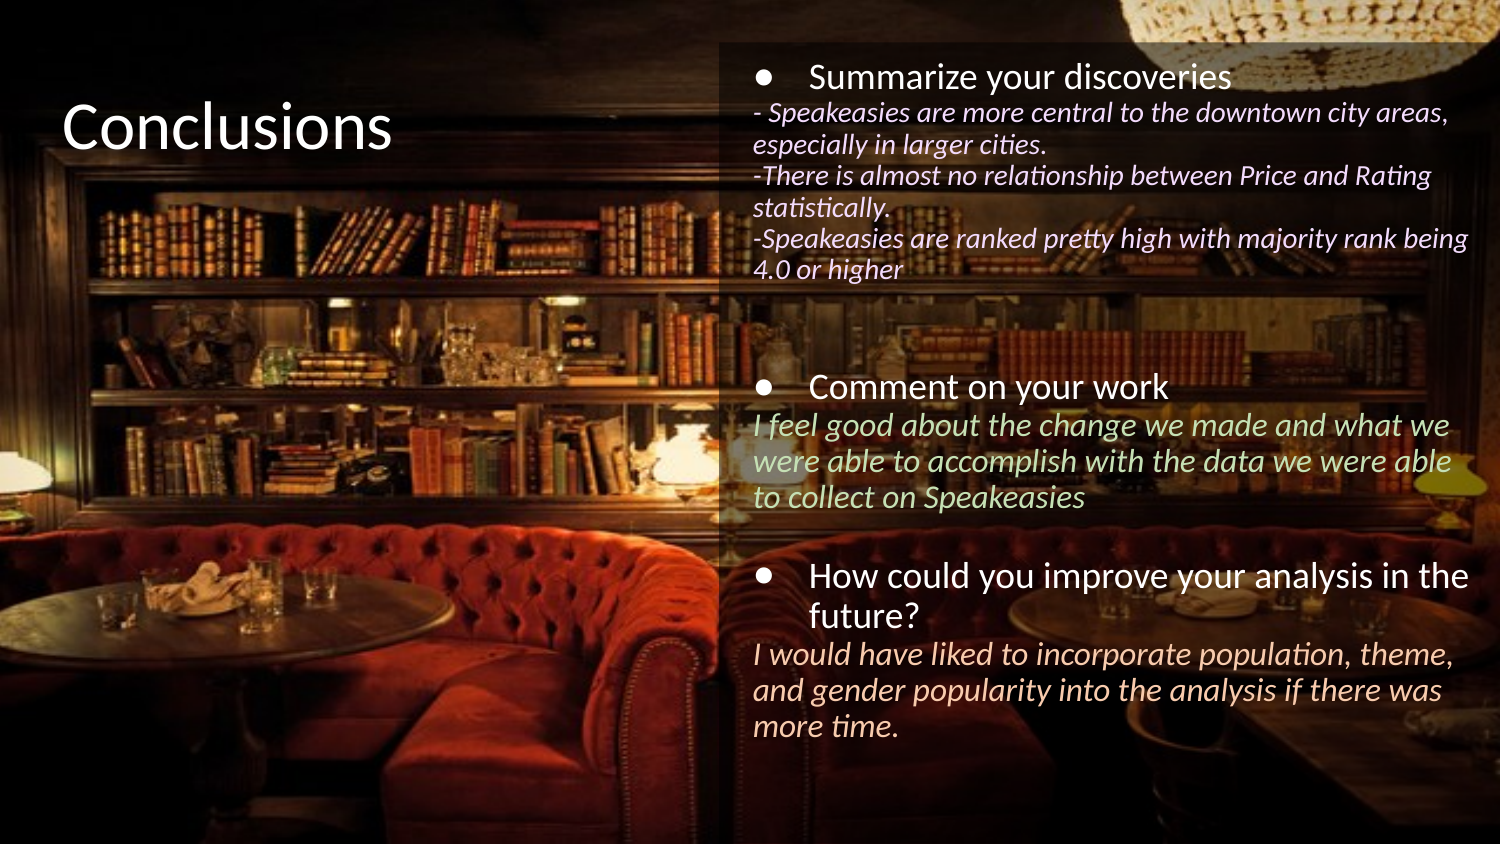

Summarize your discoveries
- Speakeasies are more central to the downtown city areas, especially in larger cities.
-There is almost no relationship between Price and Rating statistically.
-Speakeasies are ranked pretty high with majority rank being 4.0 or higher

Comment on your work
I feel good about the change we made and what we were able to accomplish with the data we were able to collect on Speakeasies

How could you improve your analysis in the future?
I would have liked to incorporate population, theme,  and gender popularity into the analysis if there was more time.
# Conclusions